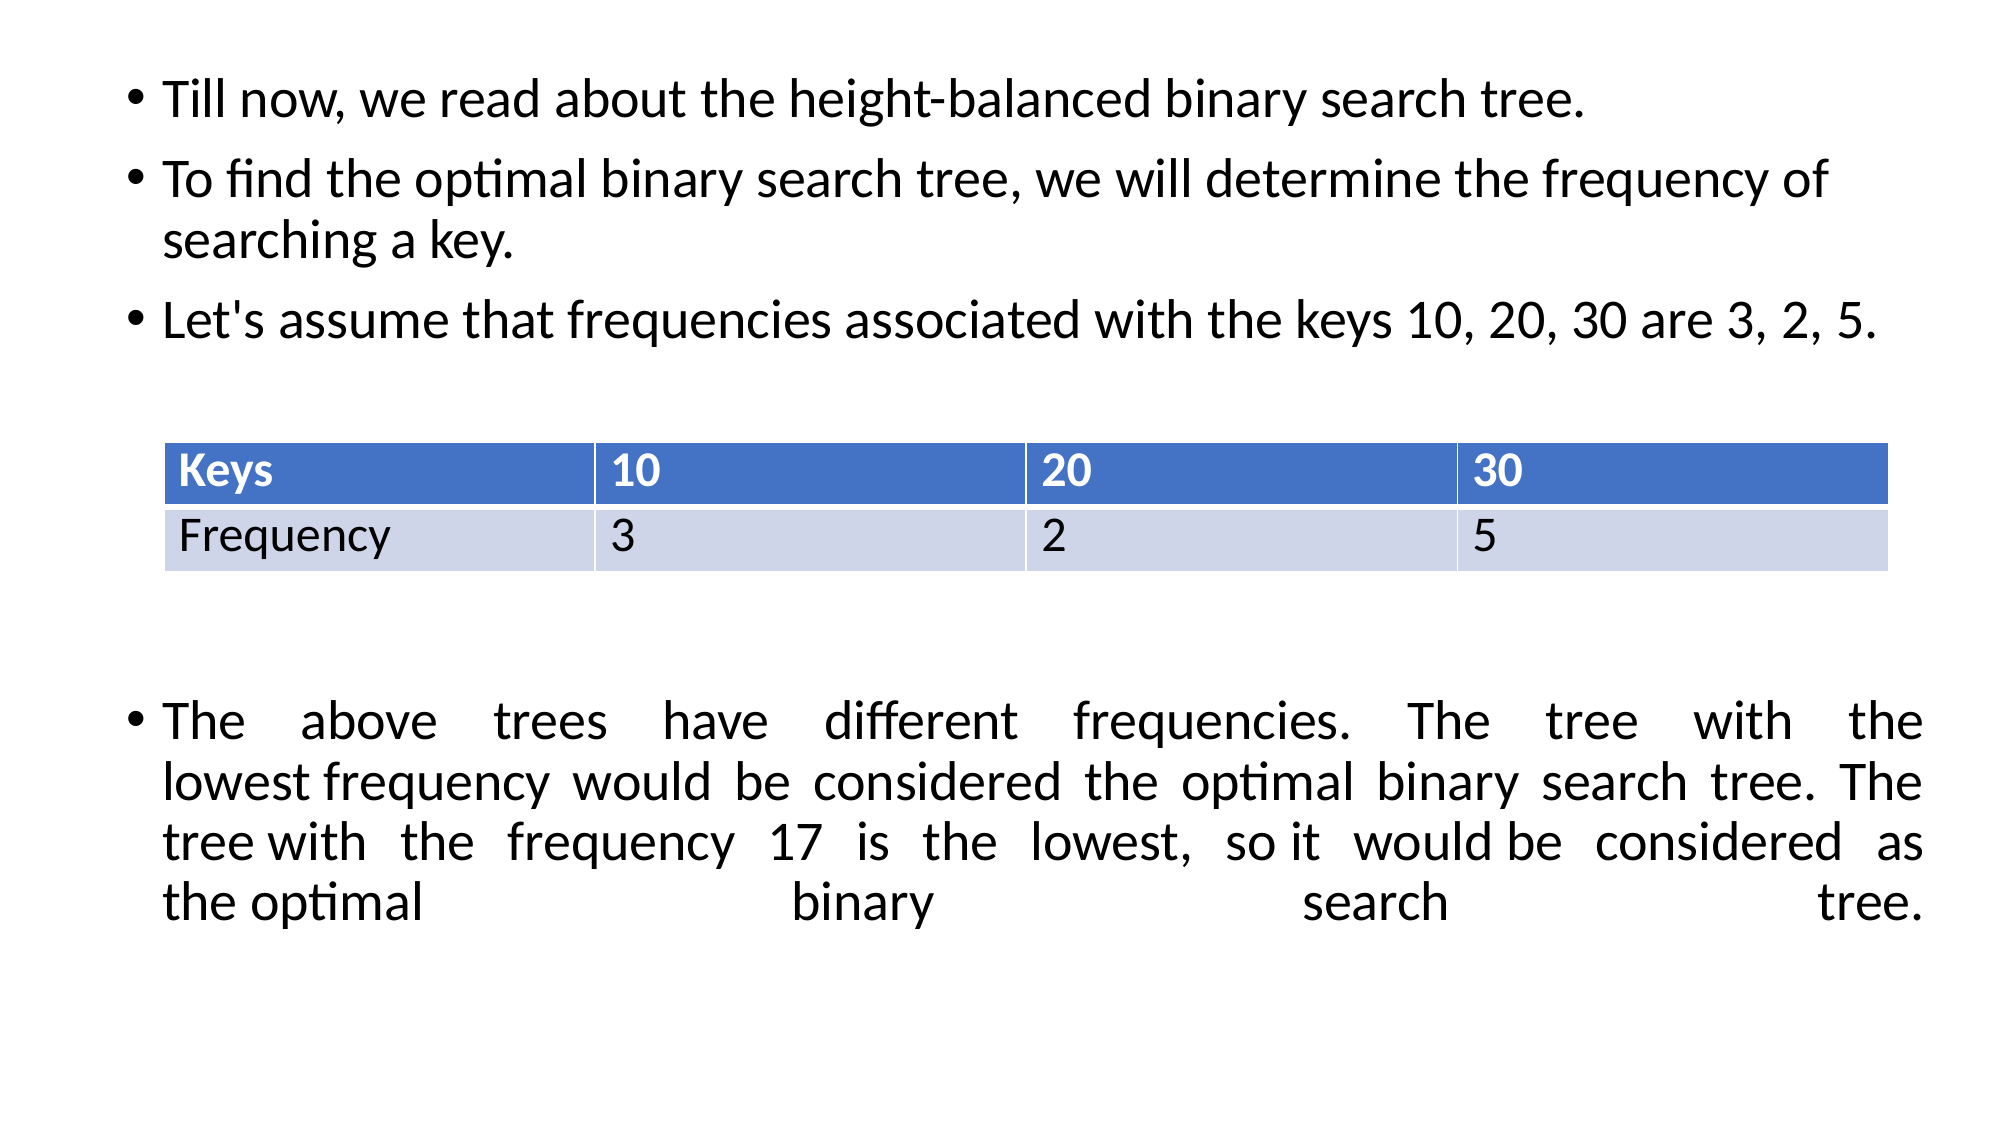

Till now, we read about the height-balanced binary search tree.
To find the optimal binary search tree, we will determine the frequency of searching a key.
Let's assume that frequencies associated with the keys 10, 20, 30 are 3, 2, 5.

The above trees have different frequencies. The tree with the lowest frequency would be considered the optimal binary search tree. The tree with the frequency 17 is the lowest, so it would be considered as the optimal binary search tree.
| Keys​ | 10 | 20​ | 30​ |
| --- | --- | --- | --- |
| Frequency​ | 3 | 2 | 5 |